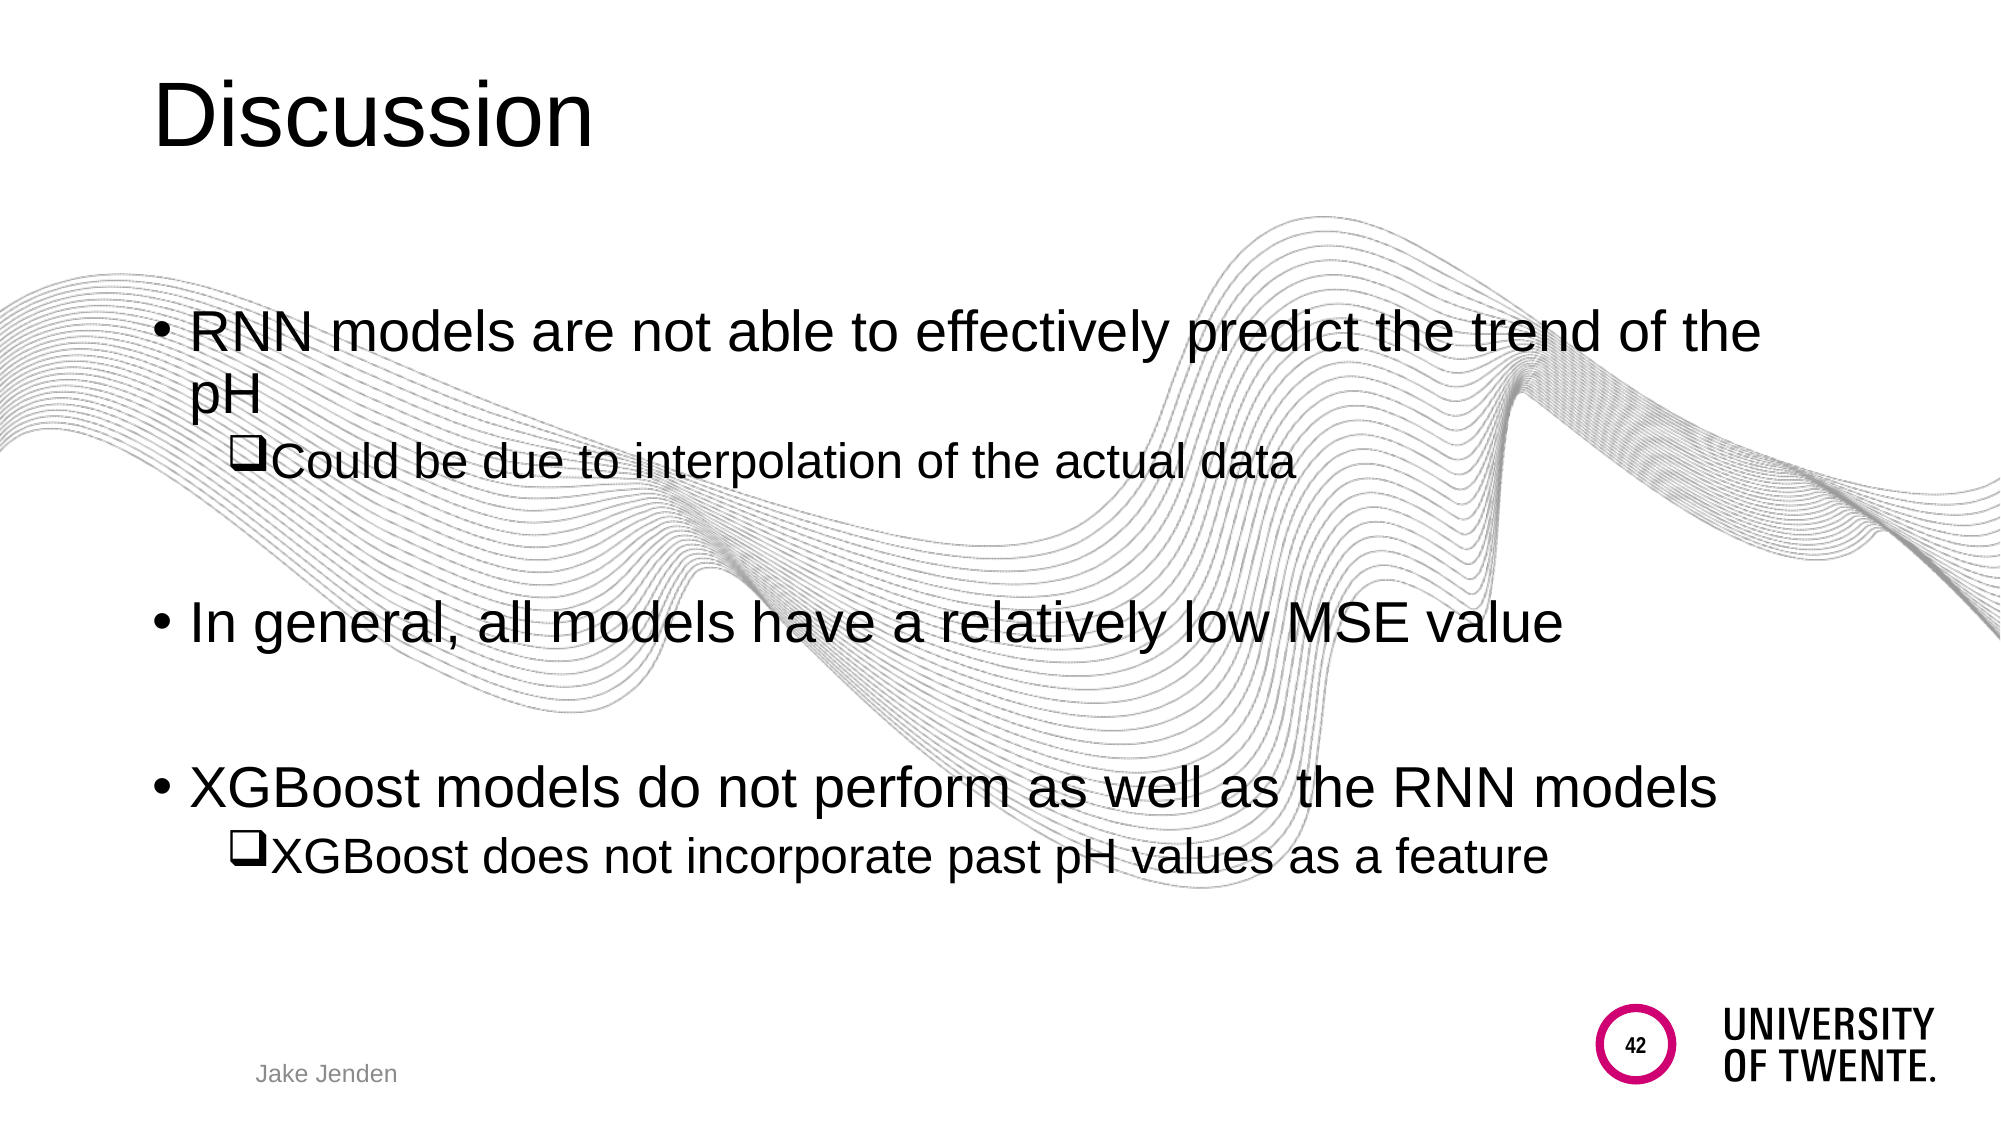

# Discussion
RNN models are not able to effectively predict the trend of the pH
Could be due to interpolation of the actual data

In general, all models have a relatively low MSE value

XGBoost models do not perform as well as the RNN models
XGBoost does not incorporate past pH values as a feature

42
Jake Jenden